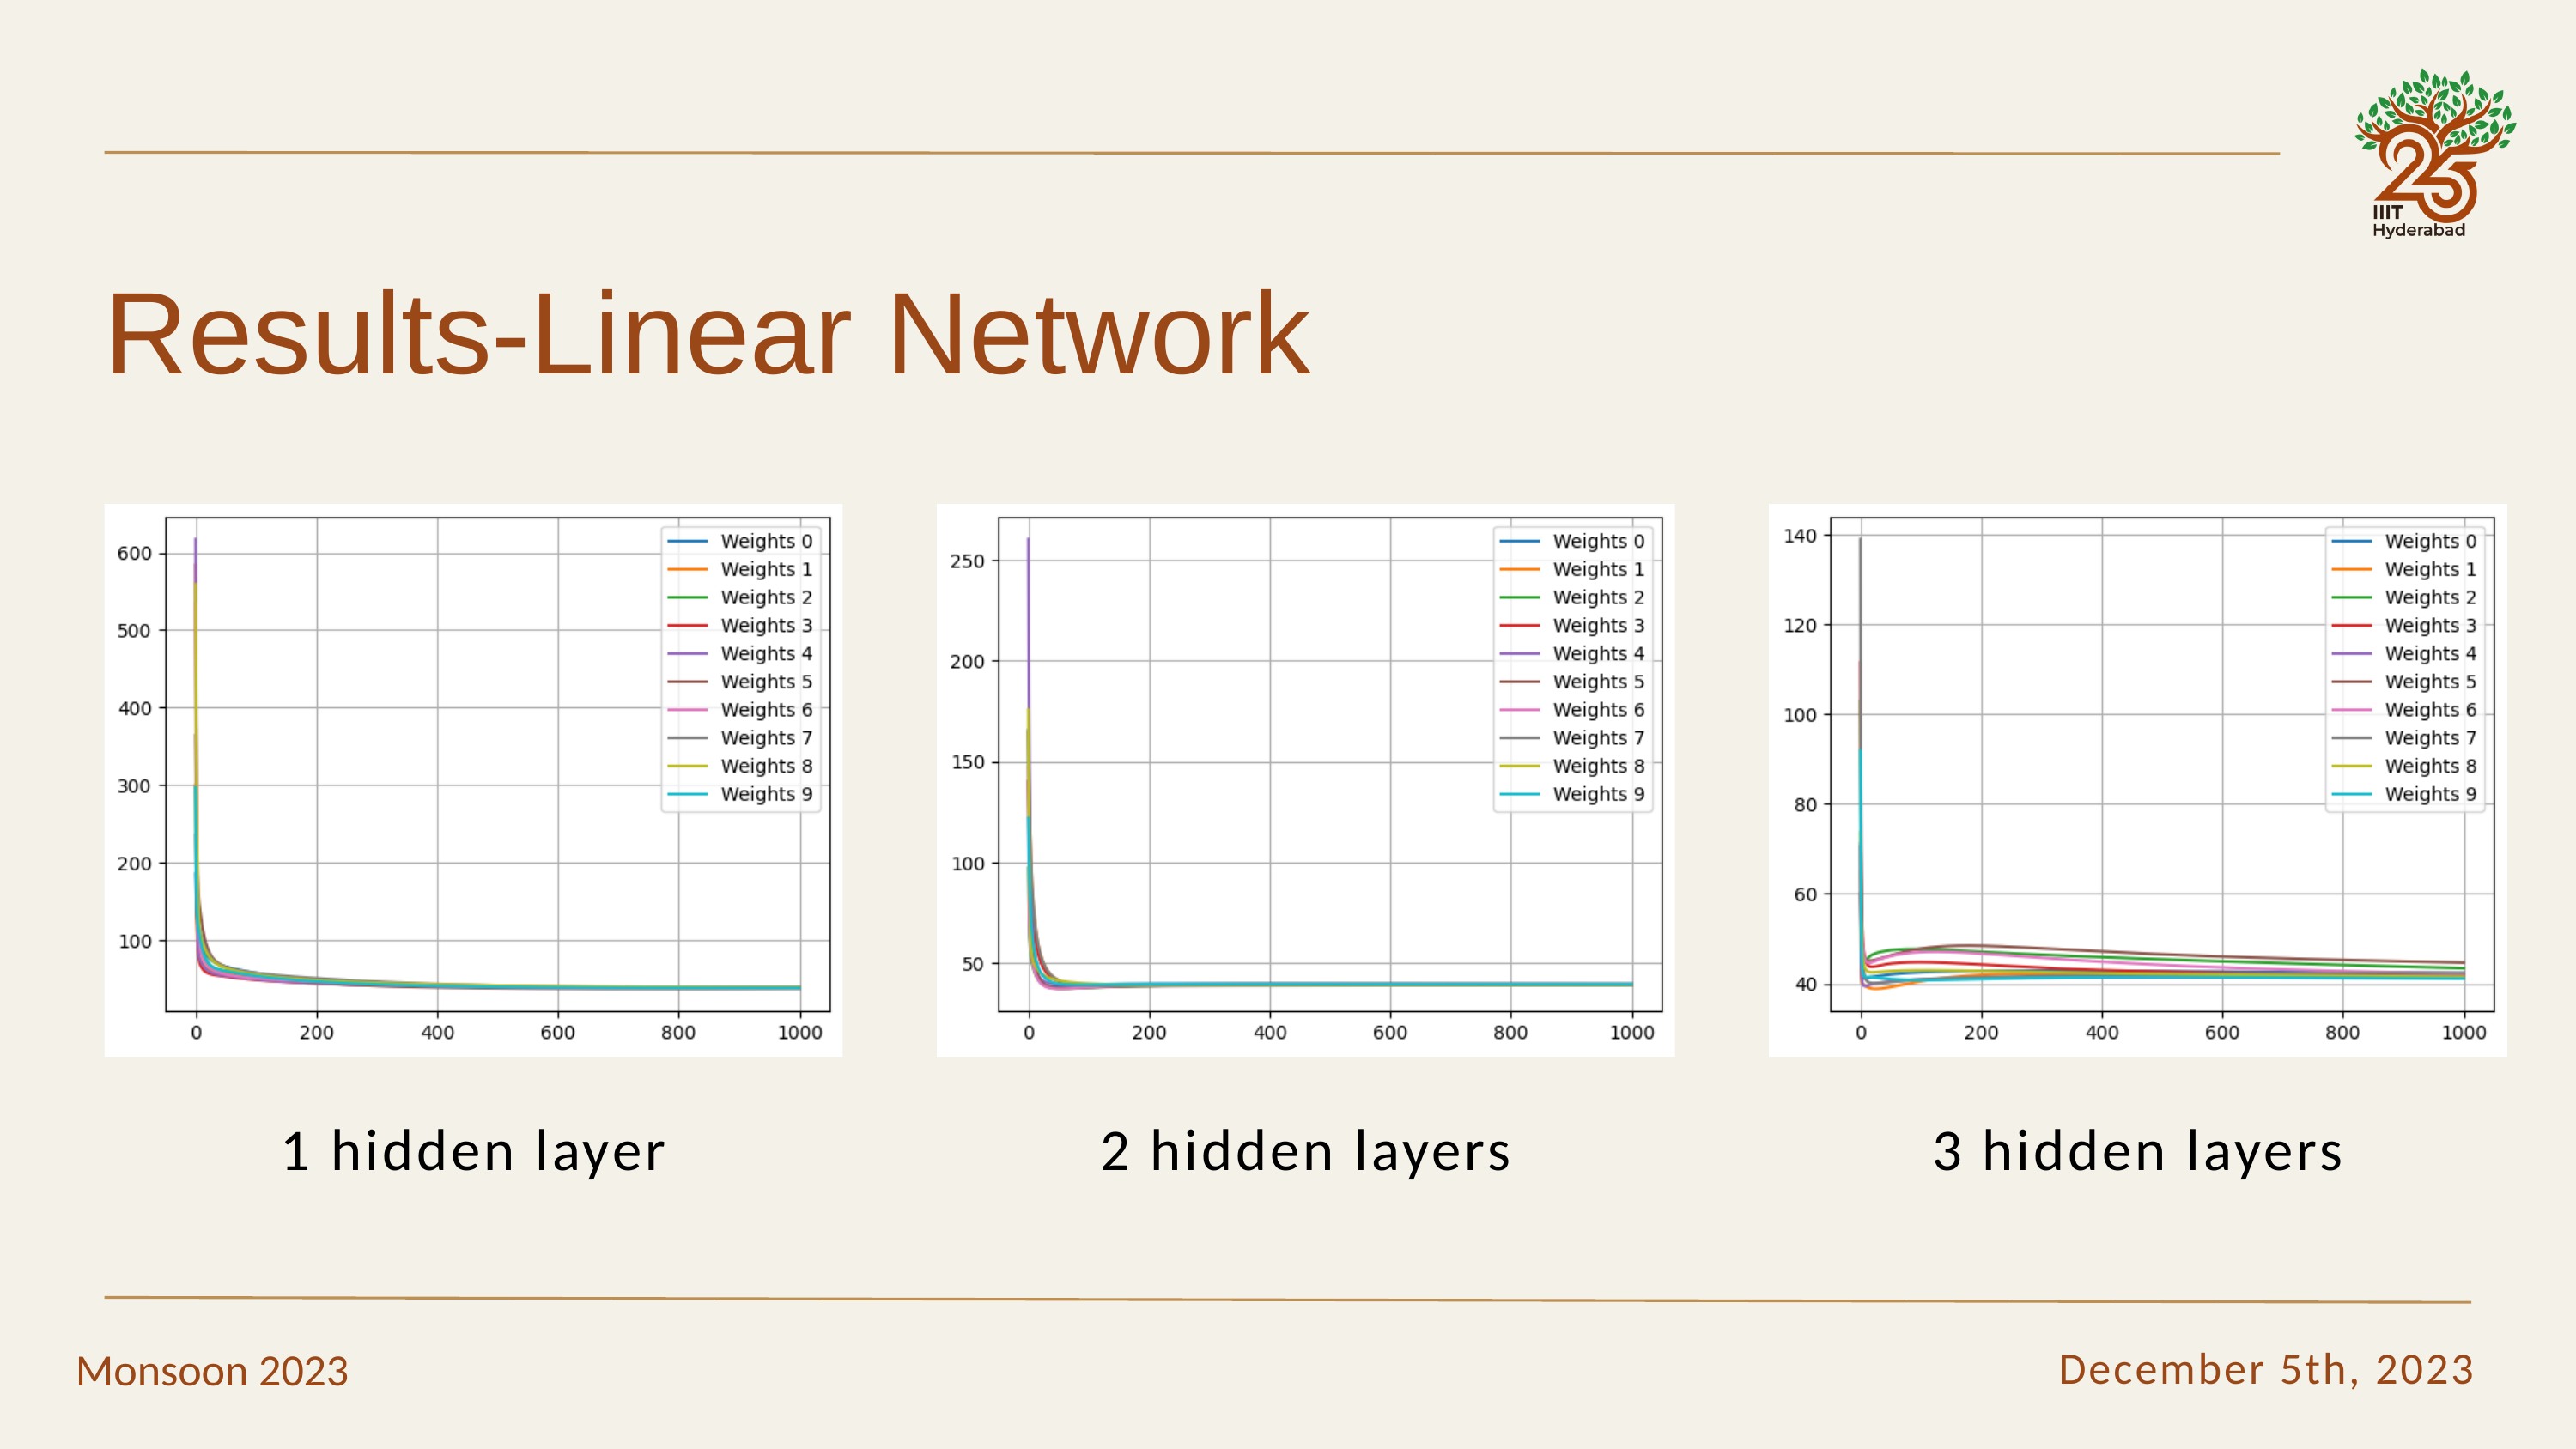

Results-Linear Network

1 hidden layer
2 hidden layers
3 hidden layers

December 5th, 2023
Monsoon 2023